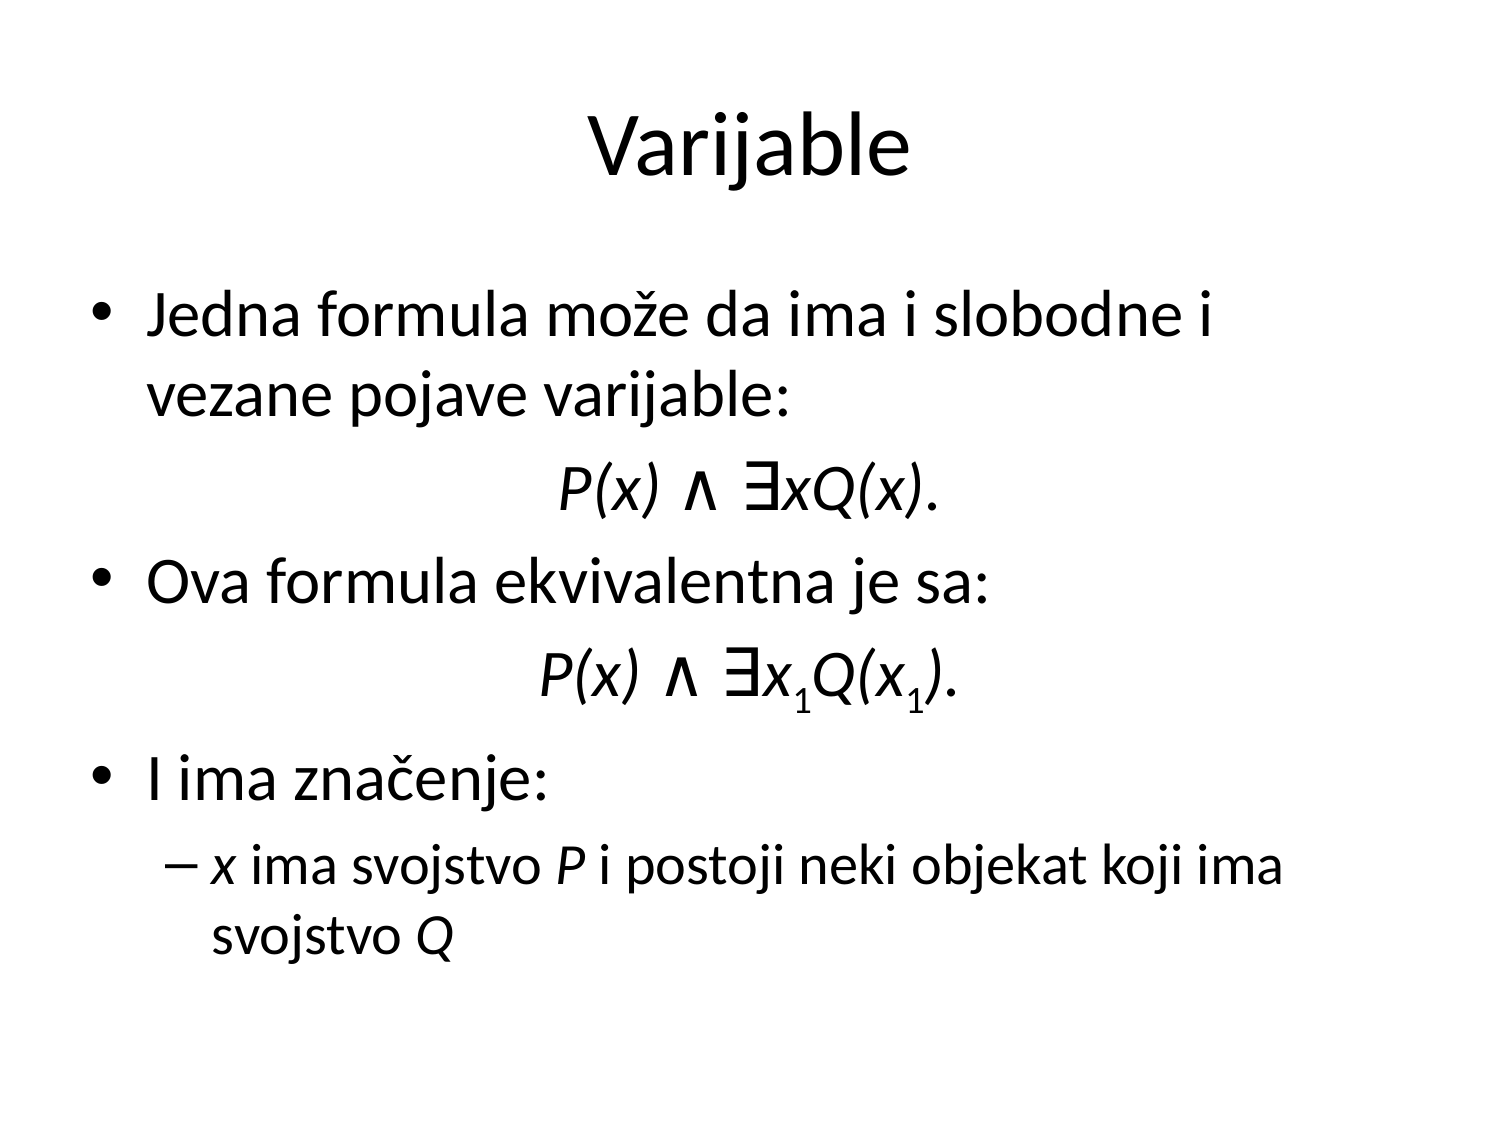

# Varijable
Jedna formula može da ima i slobodne i vezane pojave varijable:
P(x) ∧ ∃xQ(x).
Ova formula ekvivalentna je sa:
P(x) ∧ ∃x1Q(x1).
I ima značenje:
x ima svojstvo P i postoji neki objekat koji ima svojstvo Q